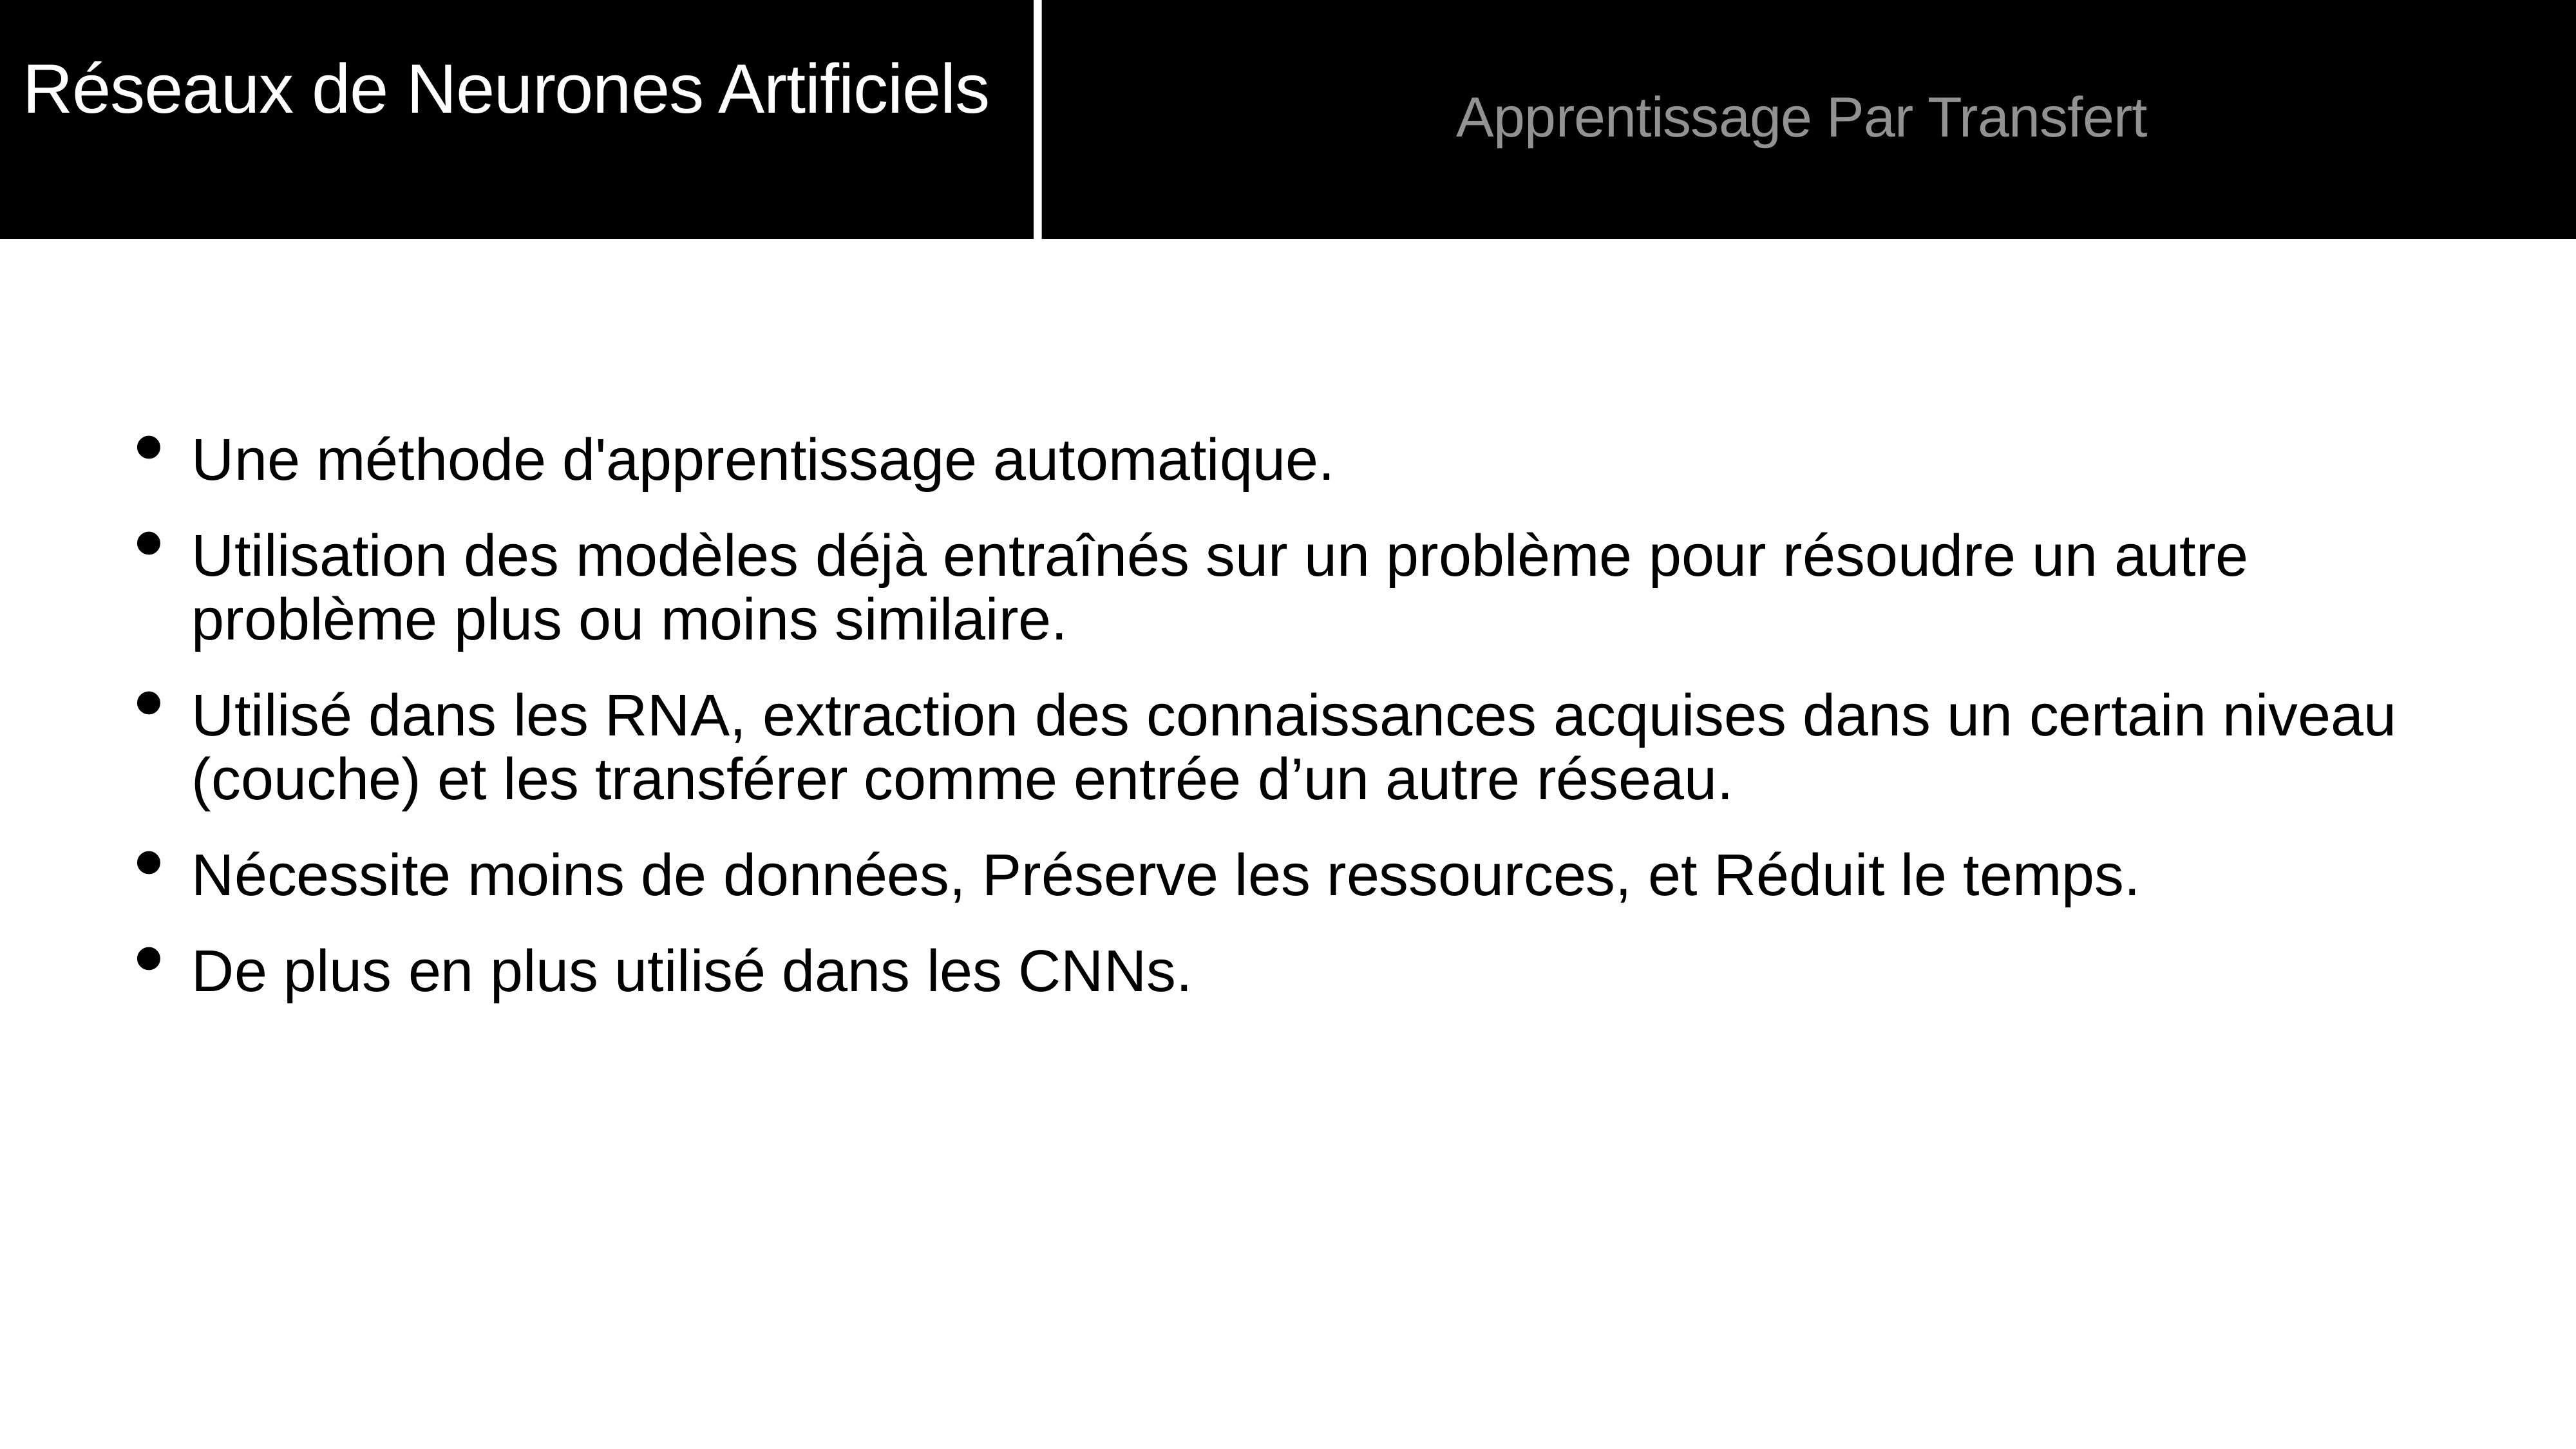

14

Réseaux de Neurones Artificiels
Apprentissage Par Transfert
Une méthode d'apprentissage automatique.
Utilisation des modèles déjà entraînés sur un problème pour résoudre un autre problème plus ou moins similaire.
Utilisé dans les RNA, extraction des connaissances acquises dans un certain niveau (couche) et les transférer comme entrée d’un autre réseau.
Nécessite moins de données, Préserve les ressources, et Réduit le temps.
De plus en plus utilisé dans les CNNs.